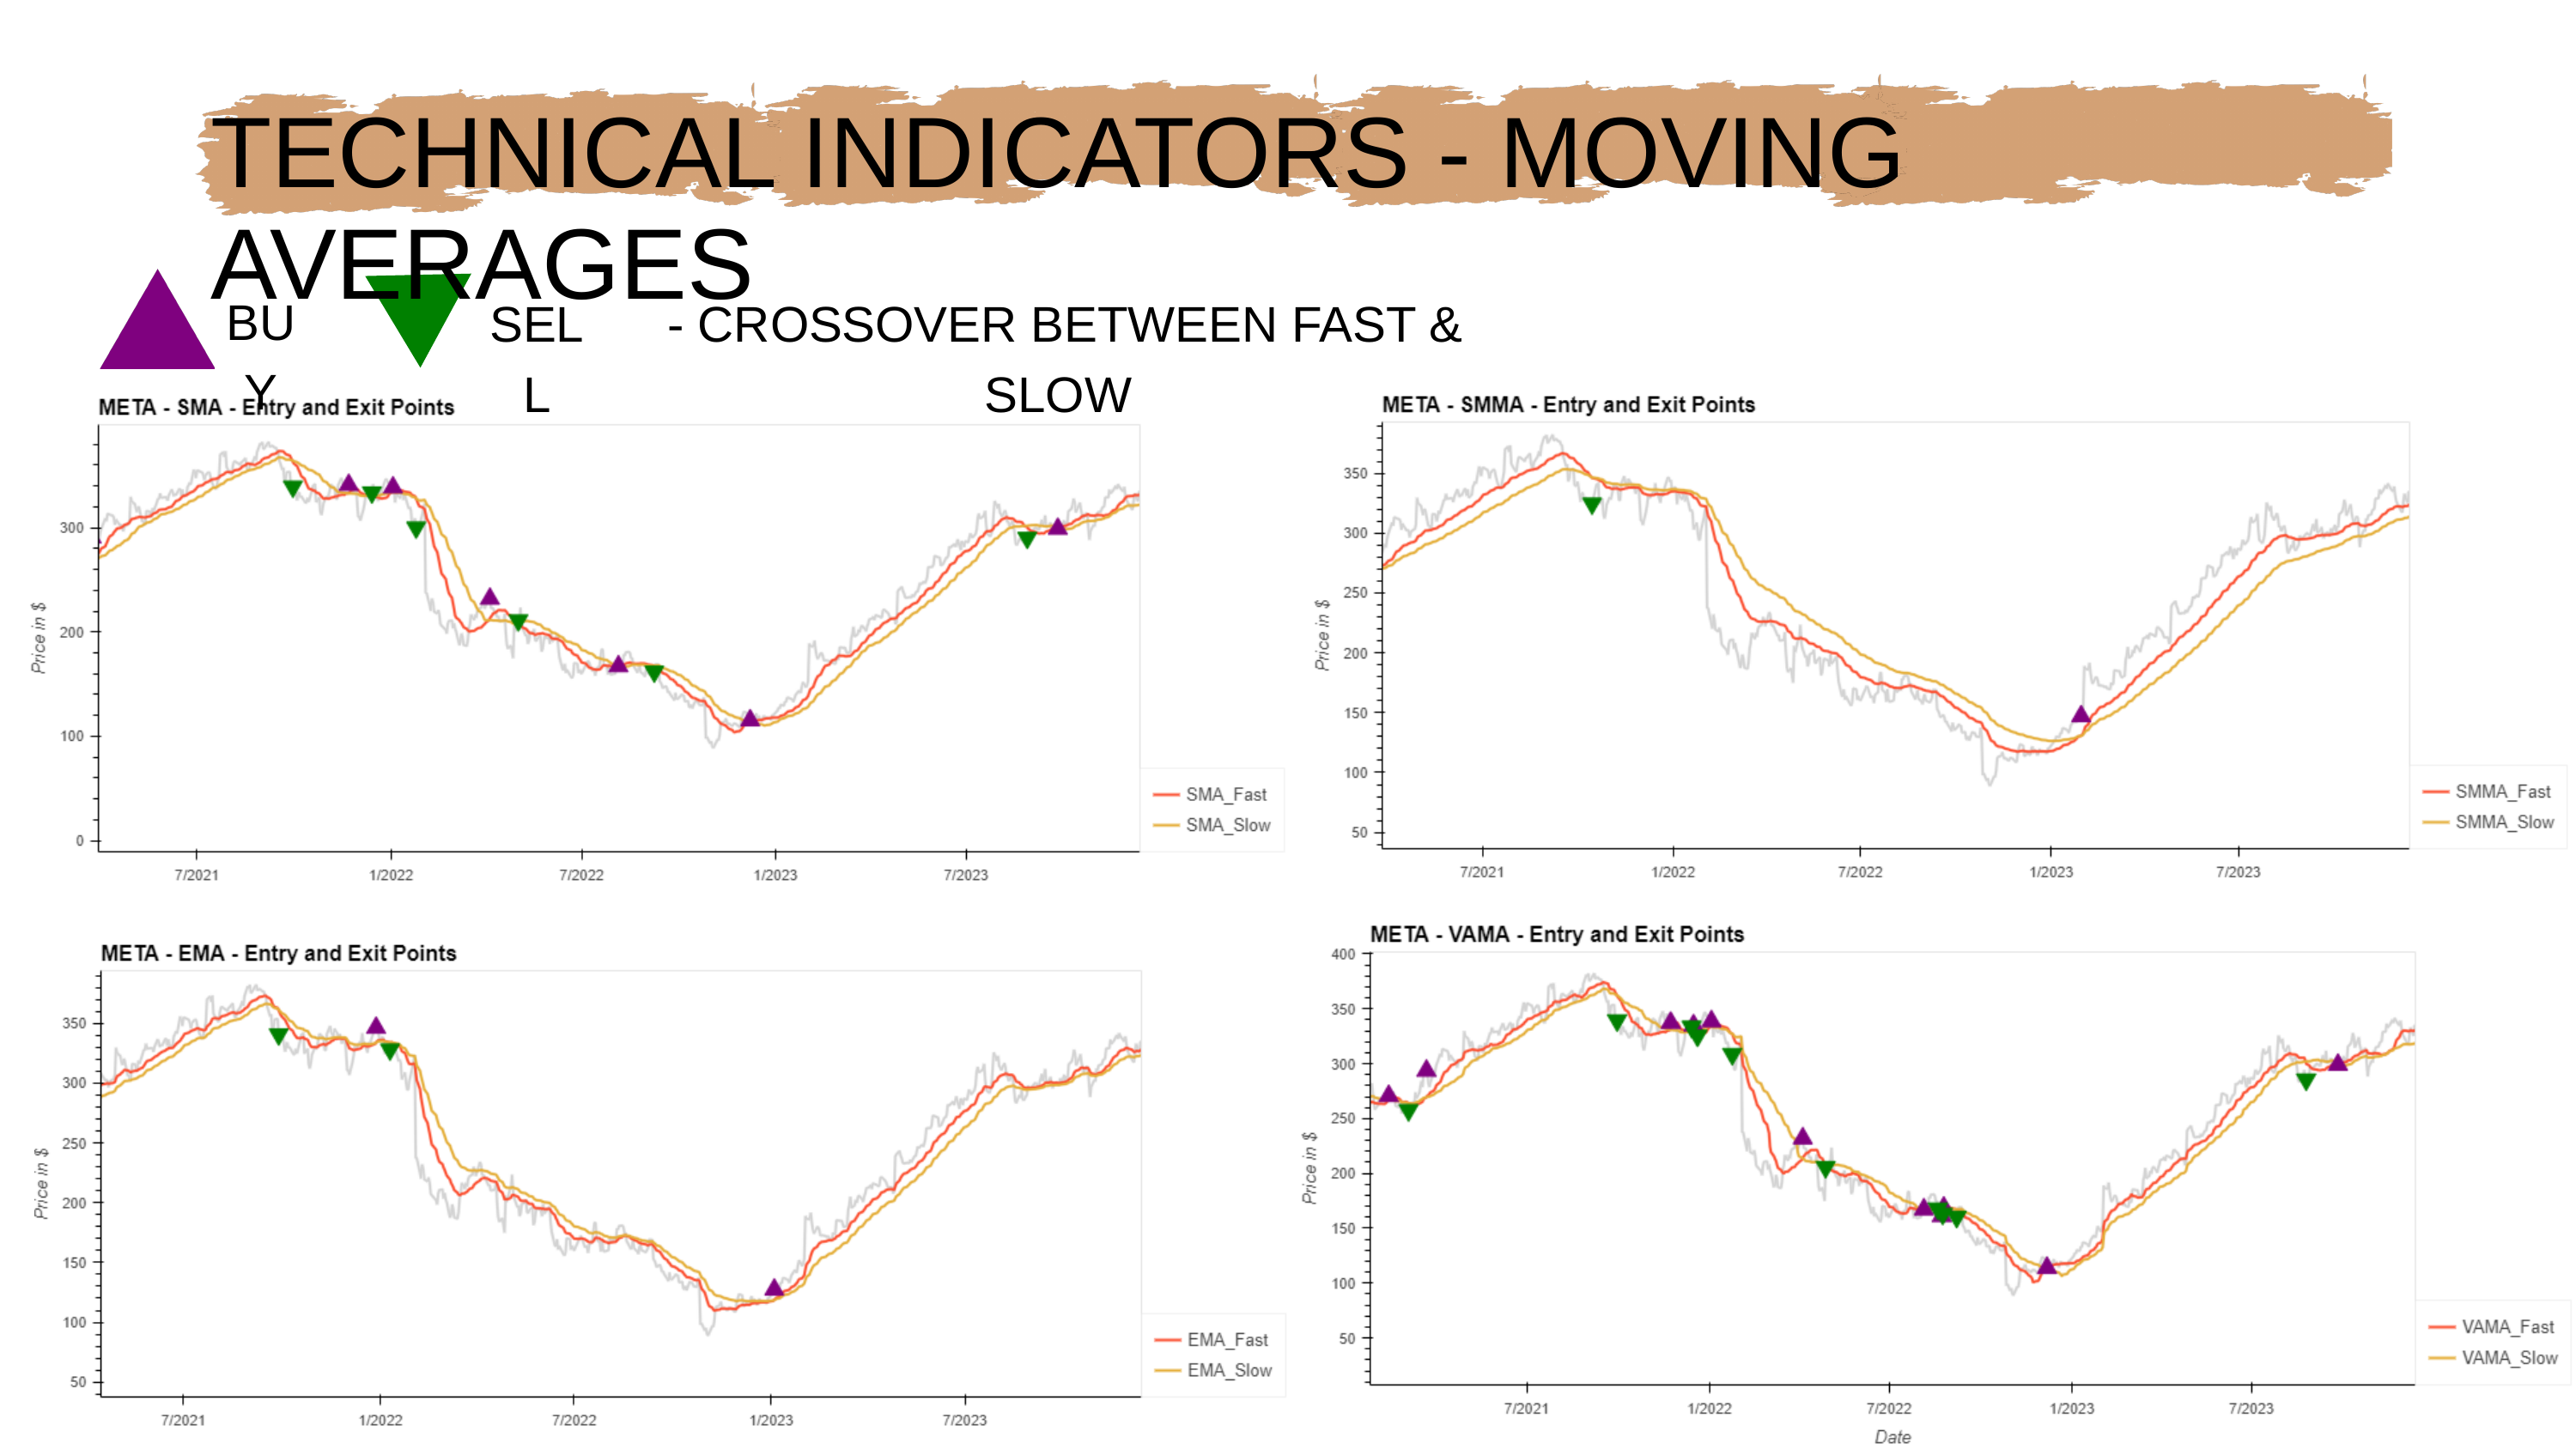

TECHNICAL INDICATORS - MOVING AVERAGES

BUY
SELL
 - CROSSOVER BETWEEN FAST & SLOW